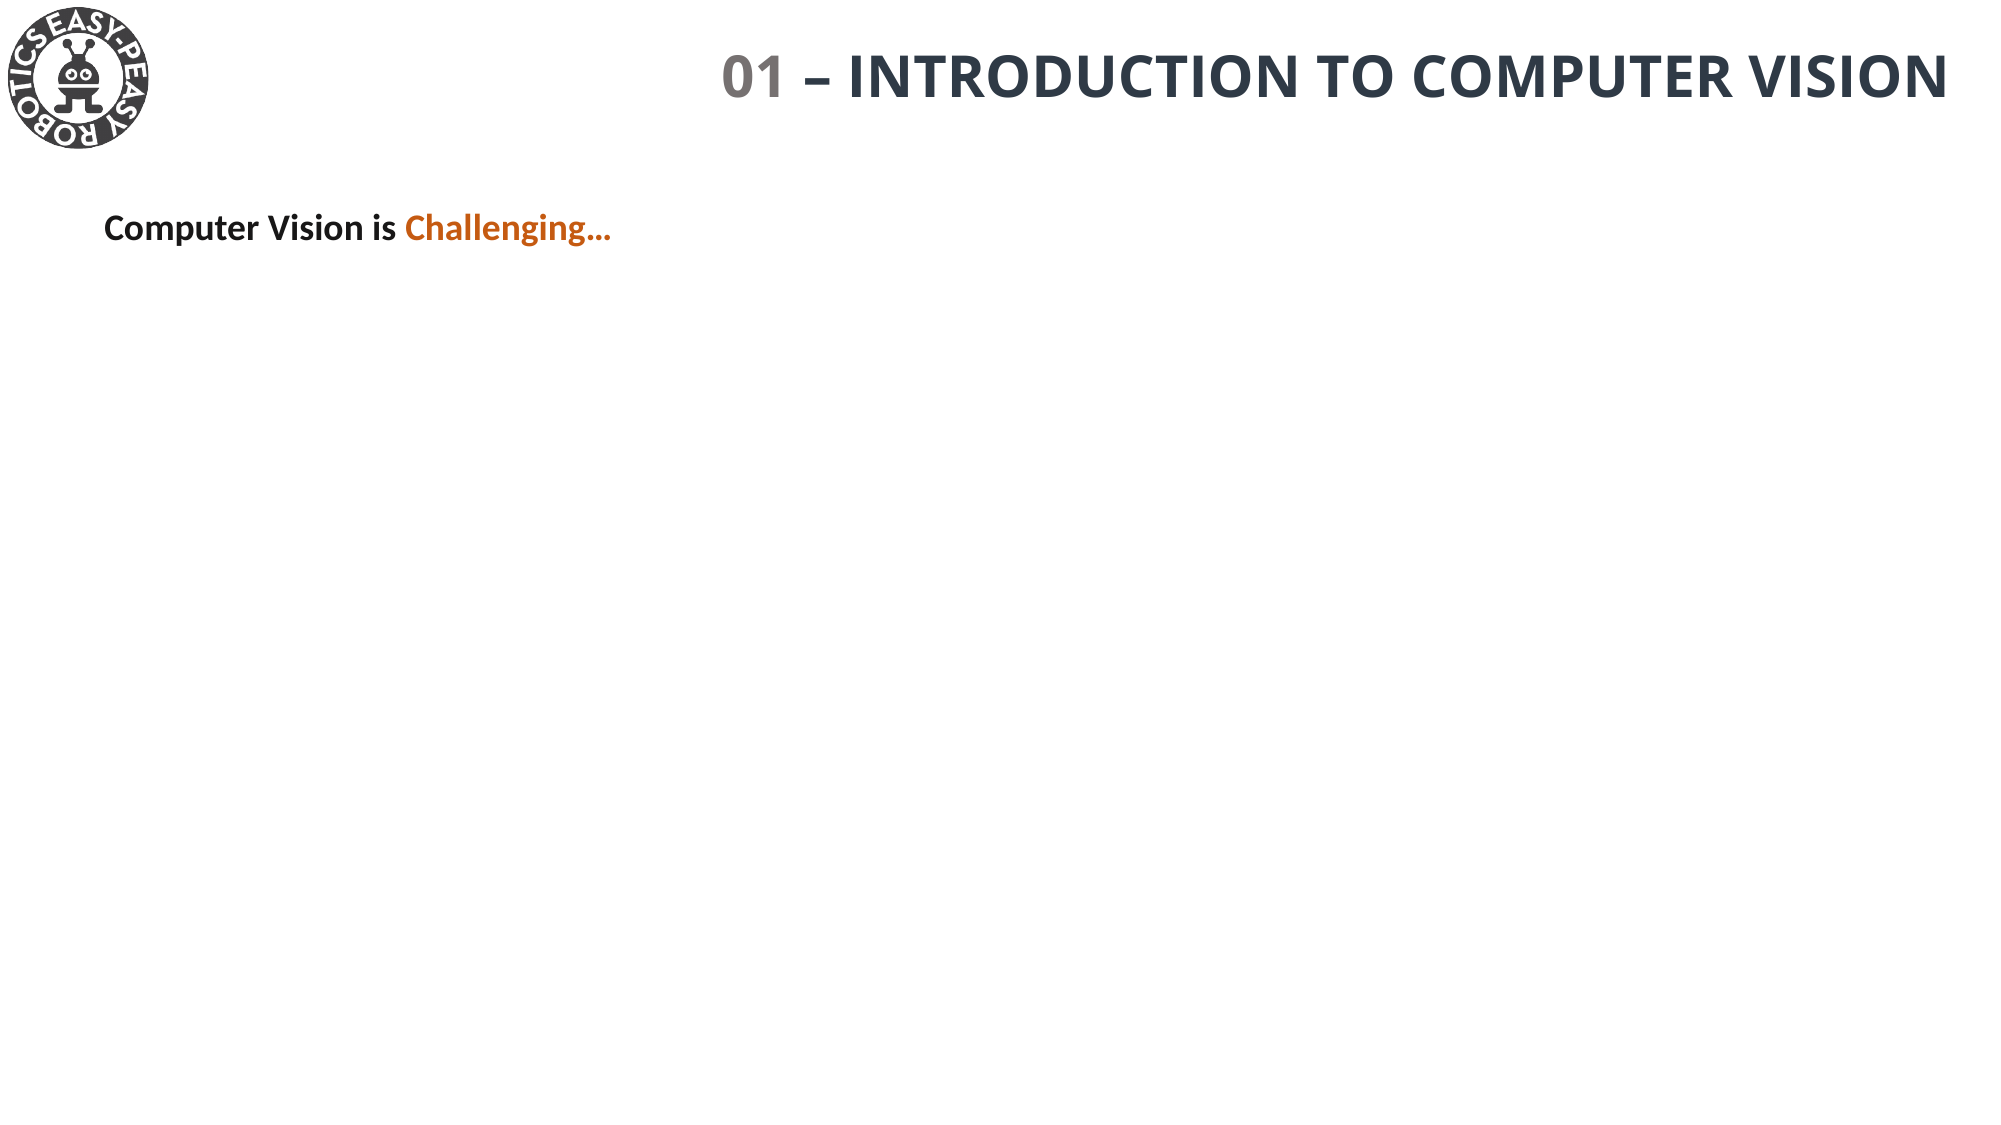

01 – Introduction to Computer Vision
Computer Vision is Challenging…